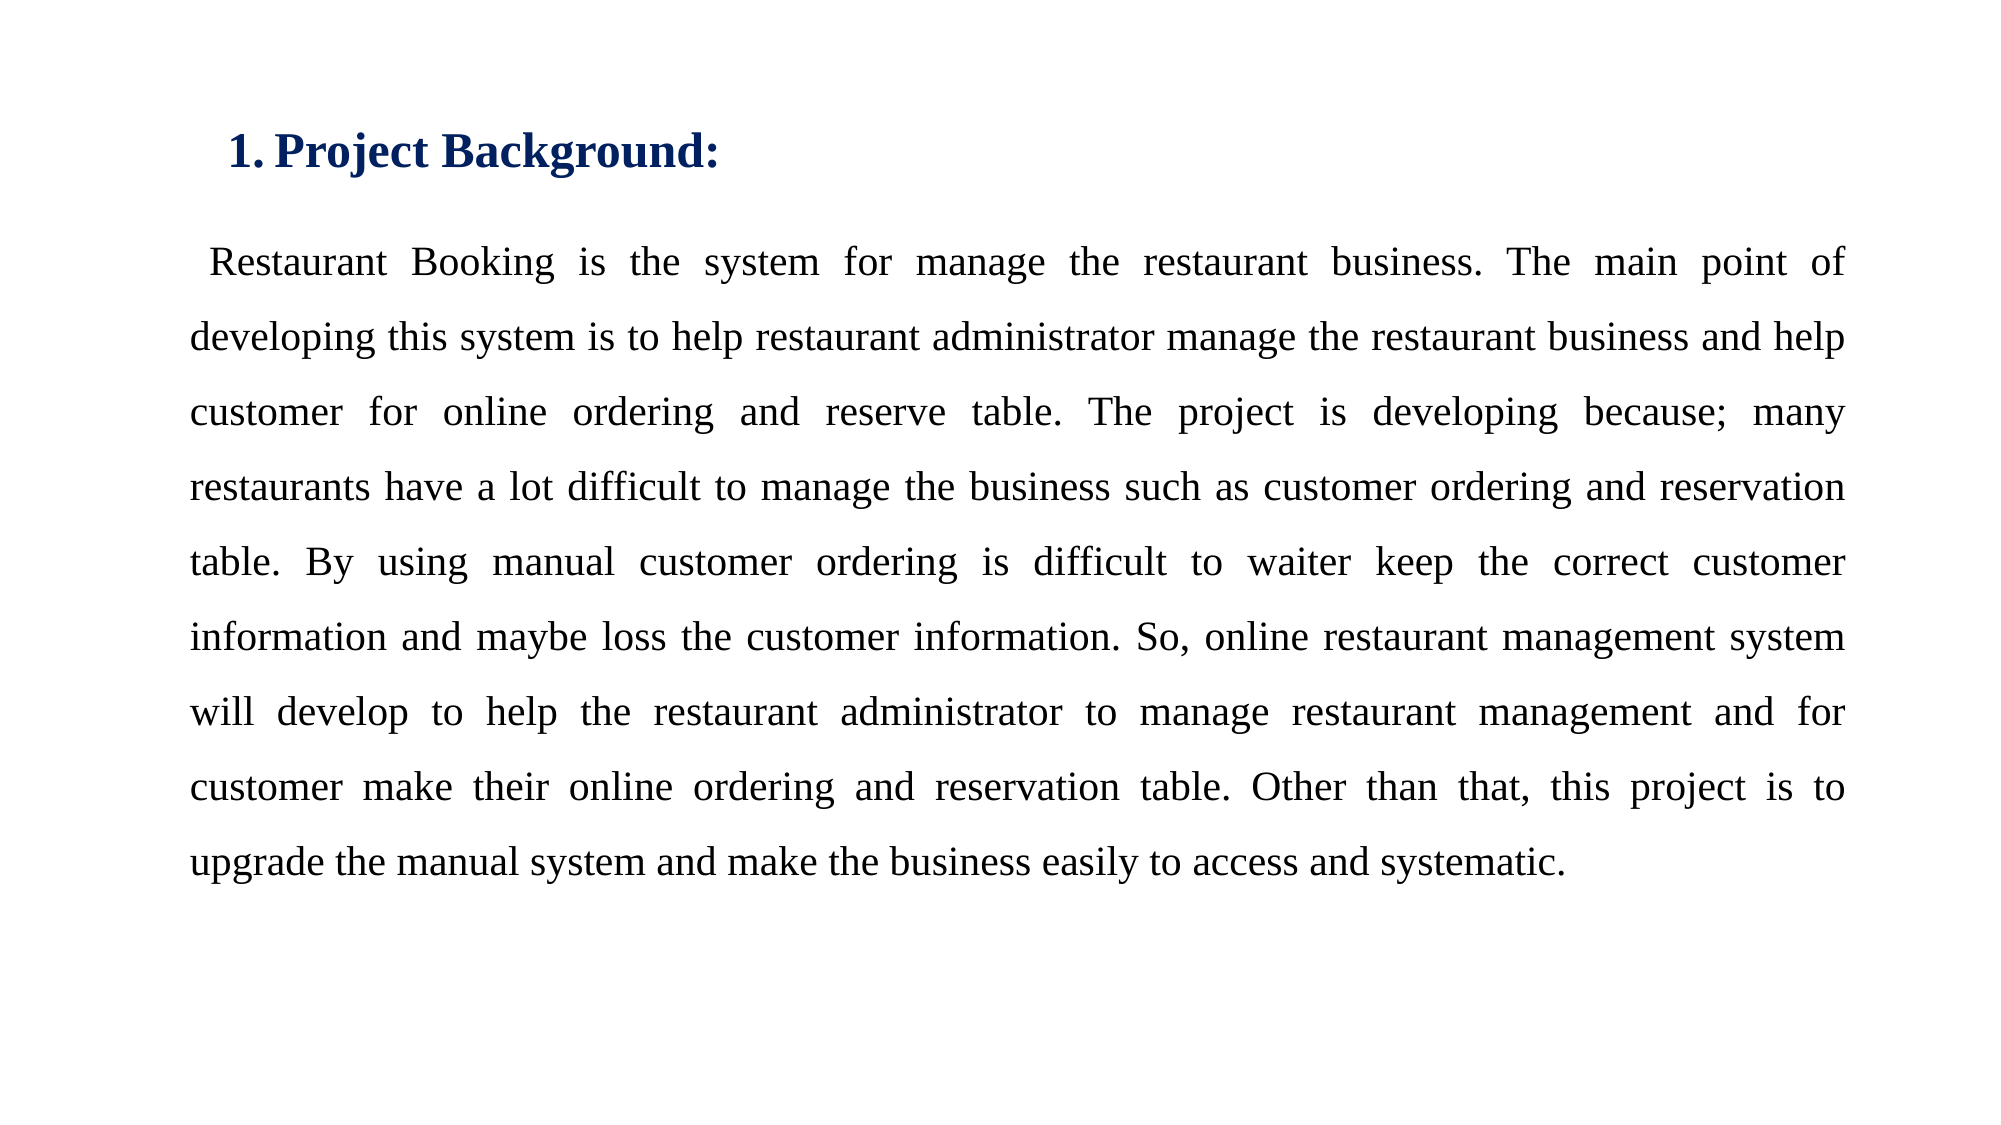

Project Background:
 Restaurant Booking is the system for manage the restaurant business. The main point of developing this system is to help restaurant administrator manage the restaurant business and help customer for online ordering and reserve table. The project is developing because; many restaurants have a lot difficult to manage the business such as customer ordering and reservation table. By using manual customer ordering is difficult to waiter keep the correct customer information and maybe loss the customer information. So, online restaurant management system will develop to help the restaurant administrator to manage restaurant management and for customer make their online ordering and reservation table. Other than that, this project is to upgrade the manual system and make the business easily to access and systematic.